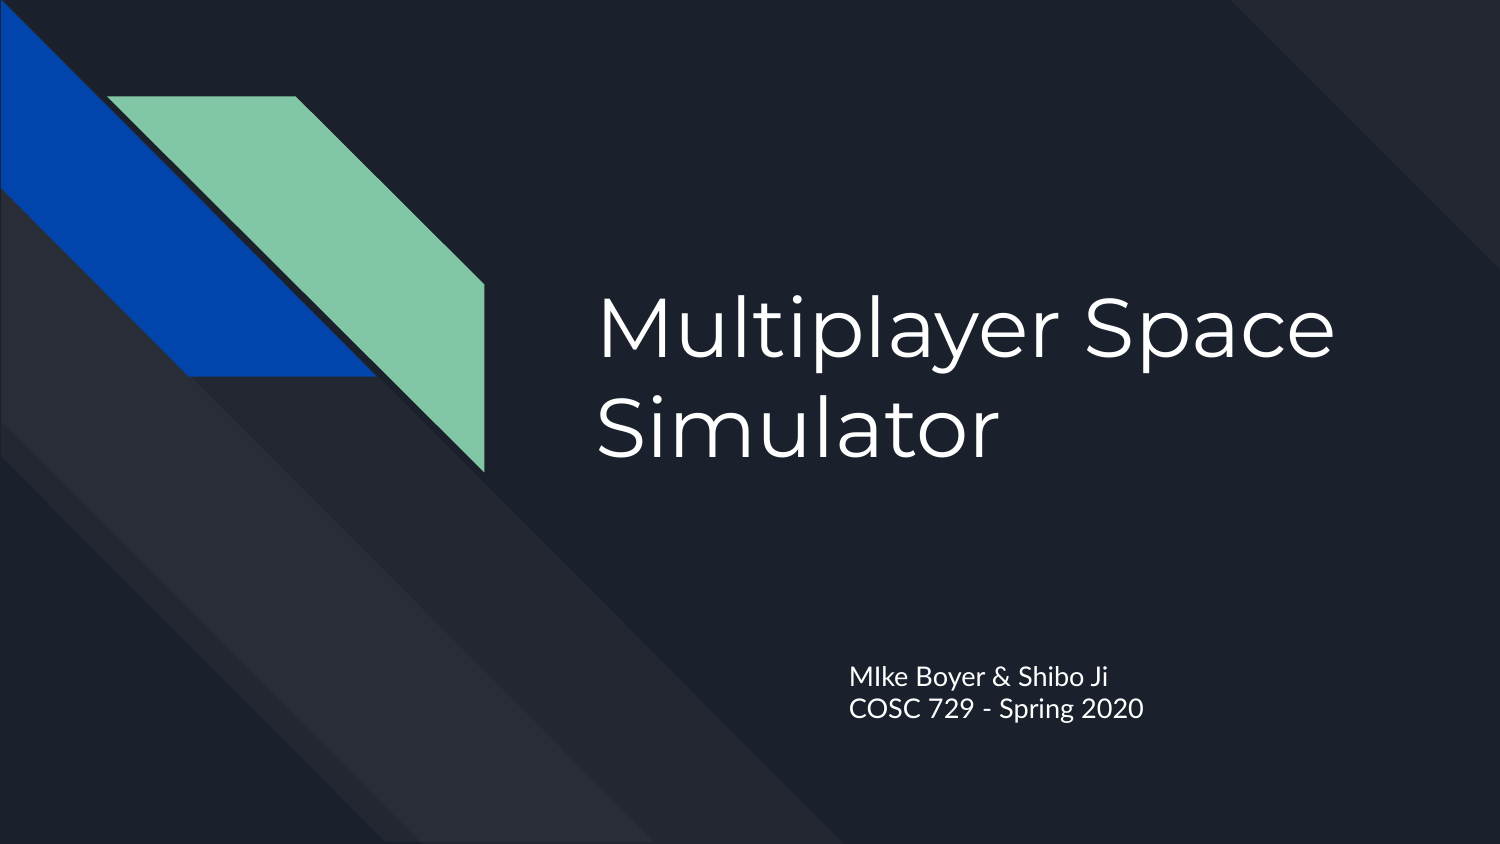

# Multiplayer Space Simulator
MIke Boyer & Shibo Ji
COSC 729 - Spring 2020